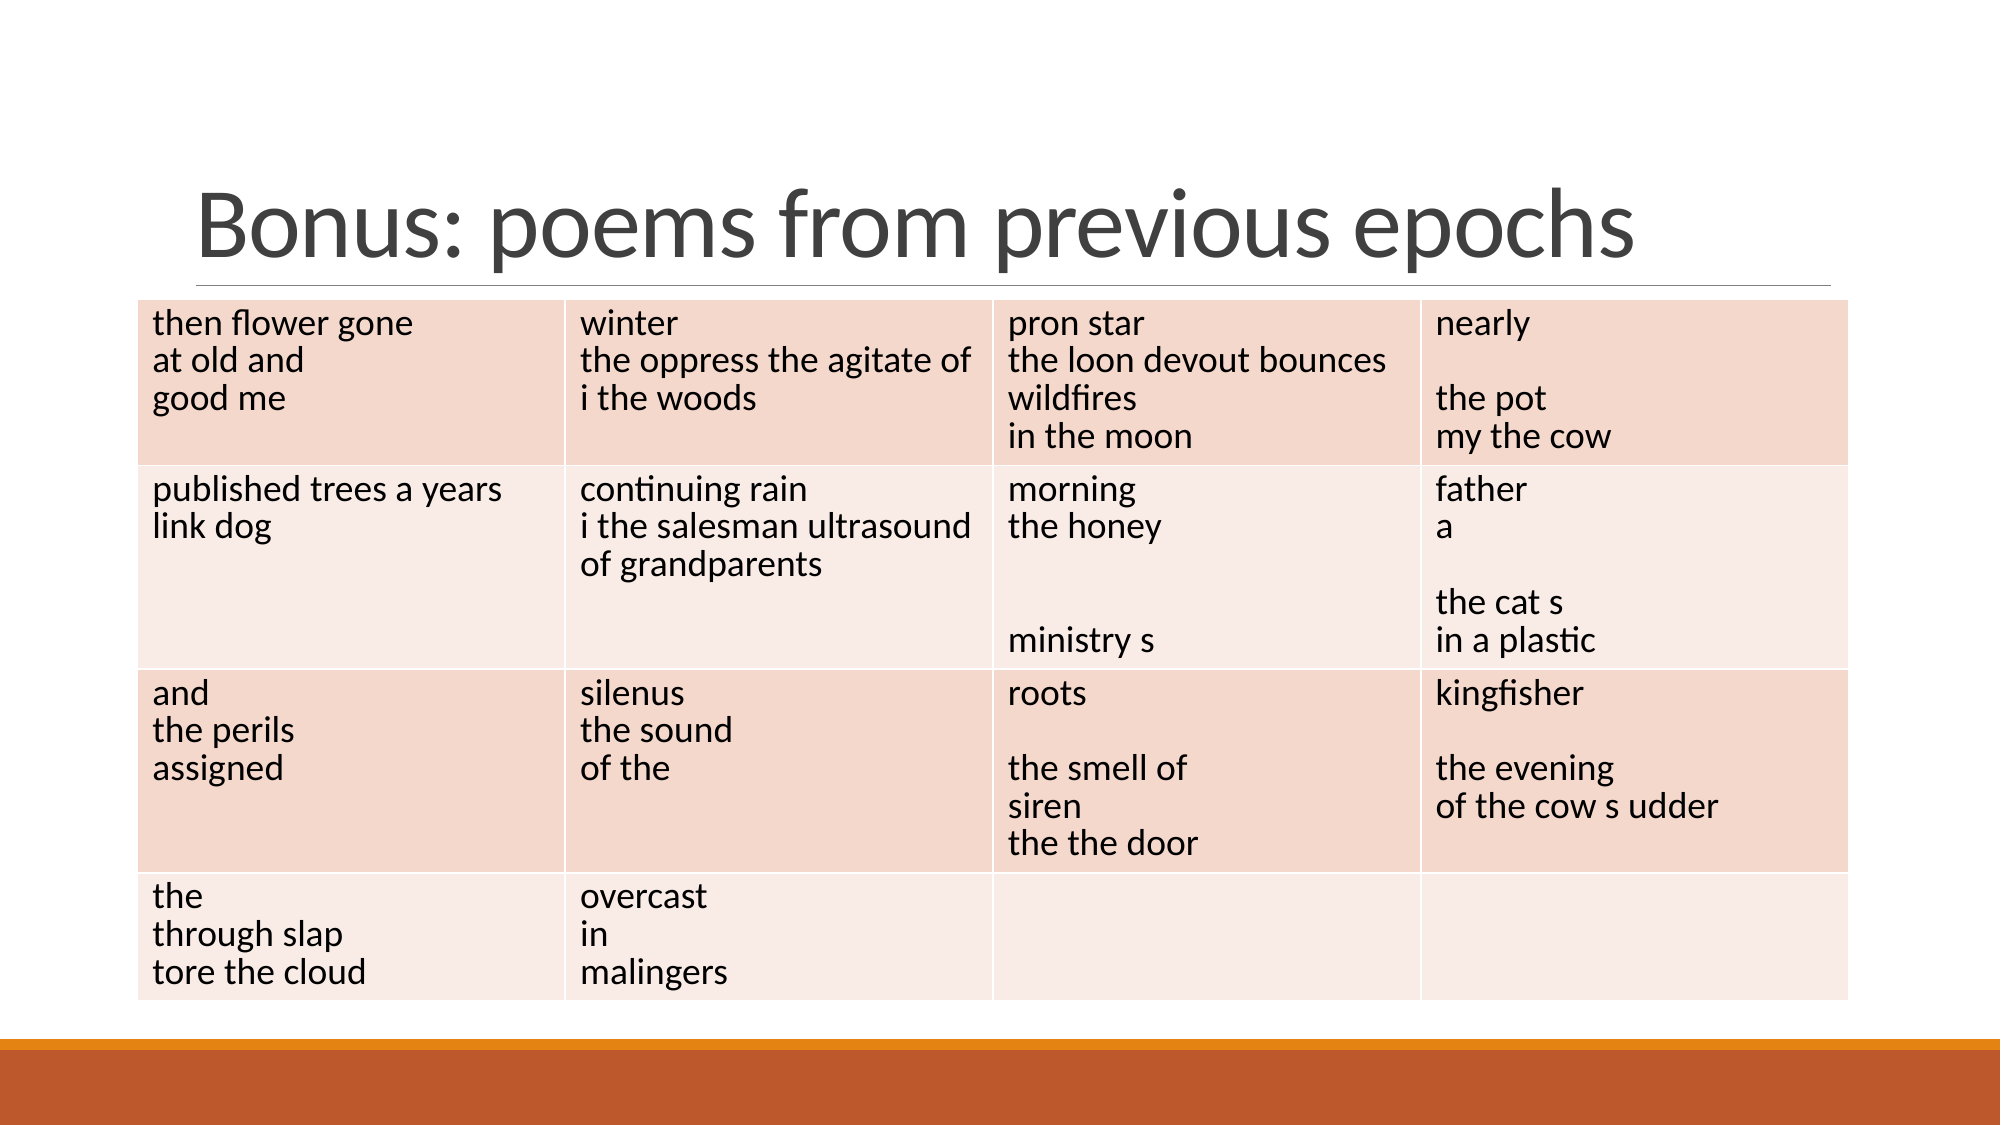

# Bonus: poems from previous epochs
| then flower gone at old and good me | winter the oppress the agitate of i the woods | pron star the loon devout bounces wildfires in the moon | nearly the pot my the cow |
| --- | --- | --- | --- |
| published trees a years link dog | continuing rain i the salesman ultrasound of grandparents | morning the honey ministry s | father a the cat s in a plastic |
| and the perils assigned | silenus the sound of the | roots the smell of siren the the door | kingfisher the evening of the cow s udder |
| the through slap tore the cloud | overcast in malingers |  |  |